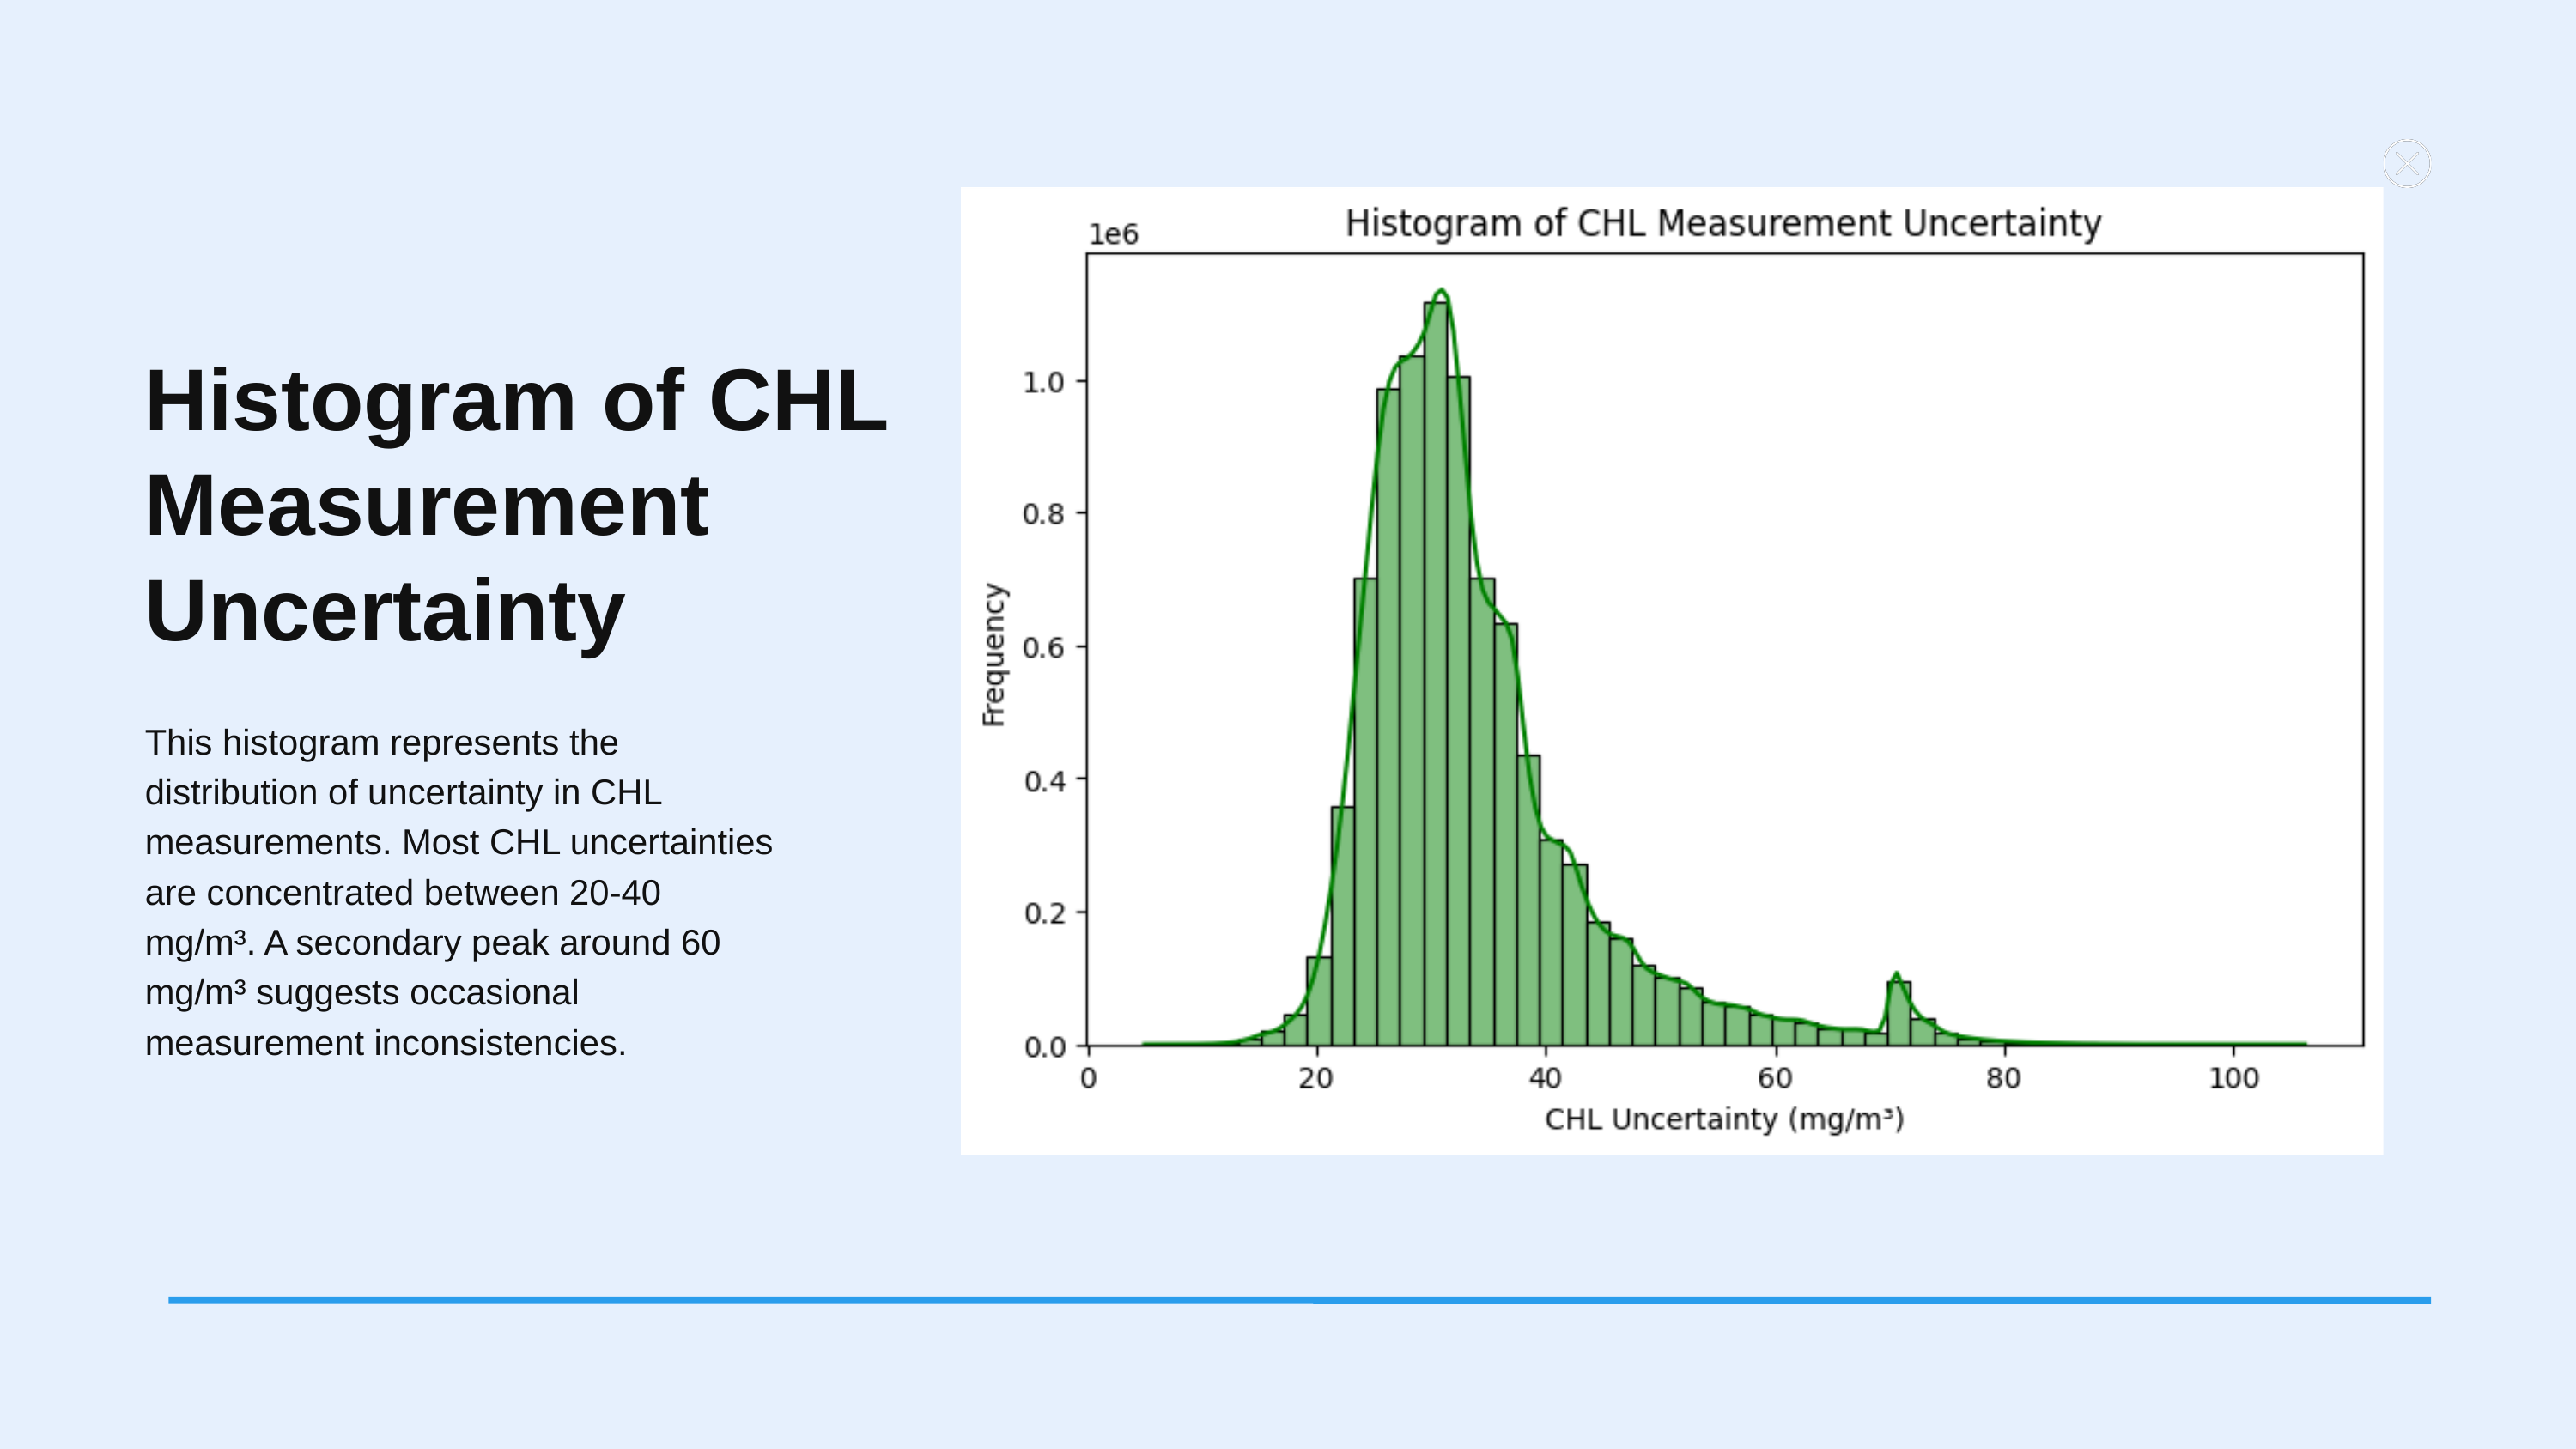

Histogram of CHL Measurement Uncertainty
This histogram represents the distribution of uncertainty in CHL measurements. Most CHL uncertainties are concentrated between 20-40 mg/m³. A secondary peak around 60 mg/m³ suggests occasional measurement inconsistencies.